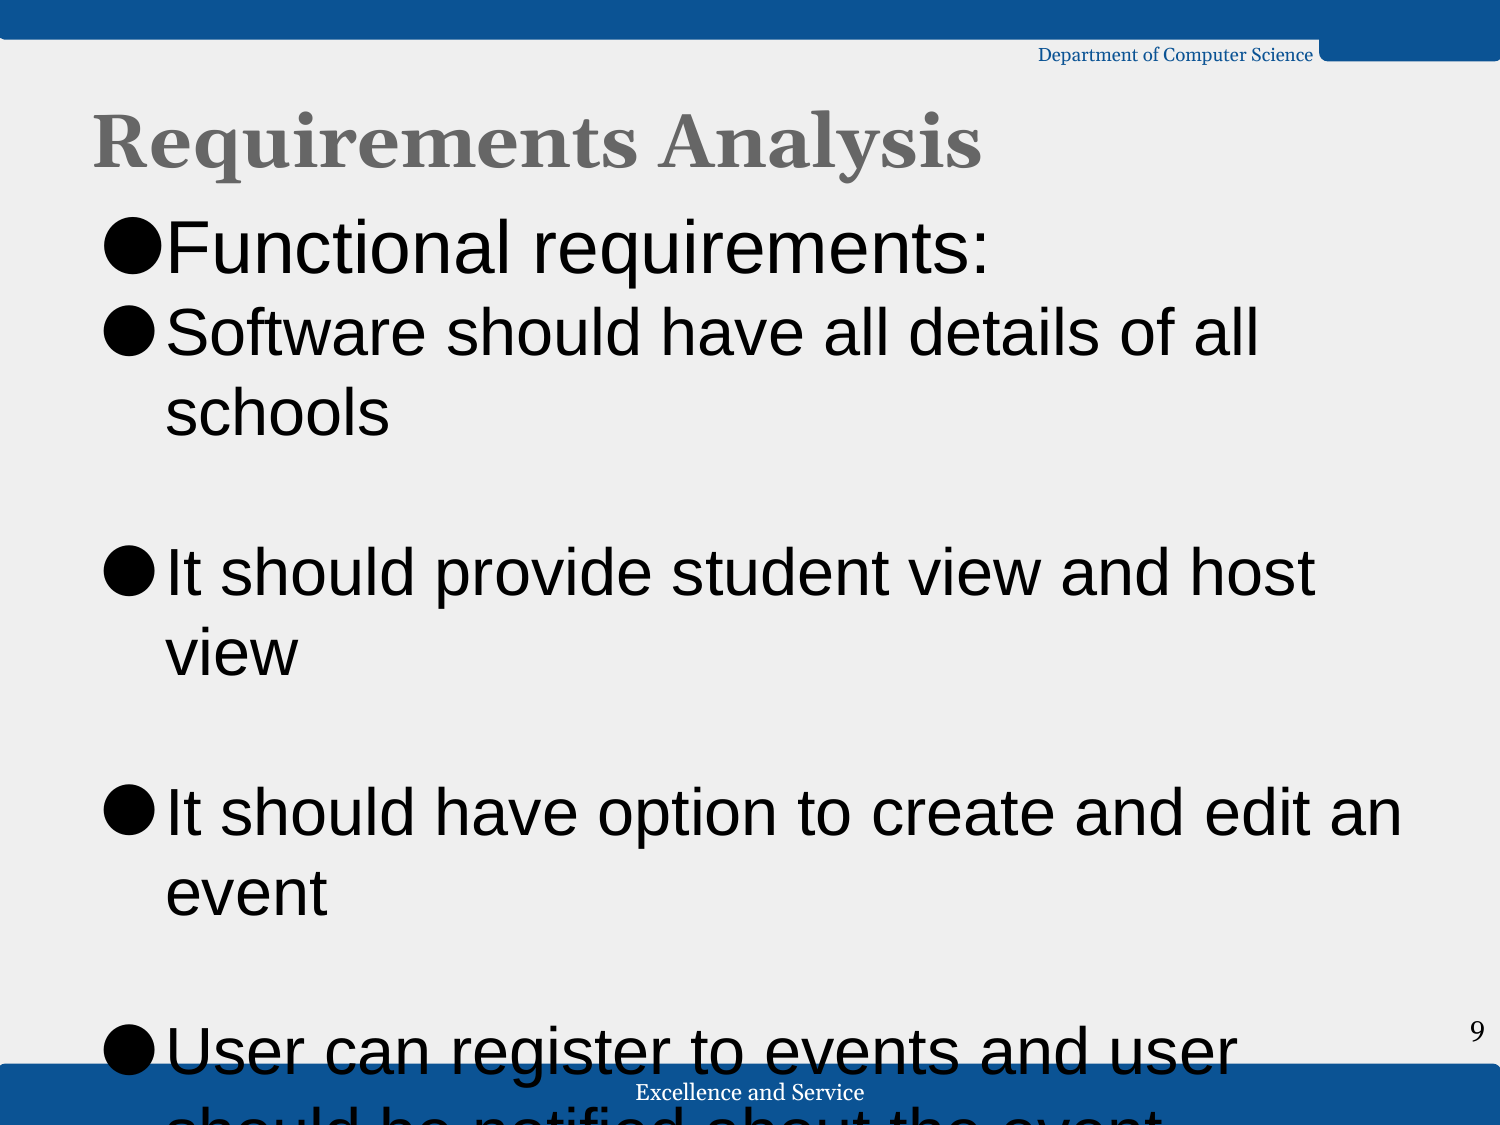

# Requirements Analysis
Functional requirements:
Software should have all details of all schools

It should provide student view and host view

It should have option to create and edit an event

User can register to events and user should be notified about the event

9